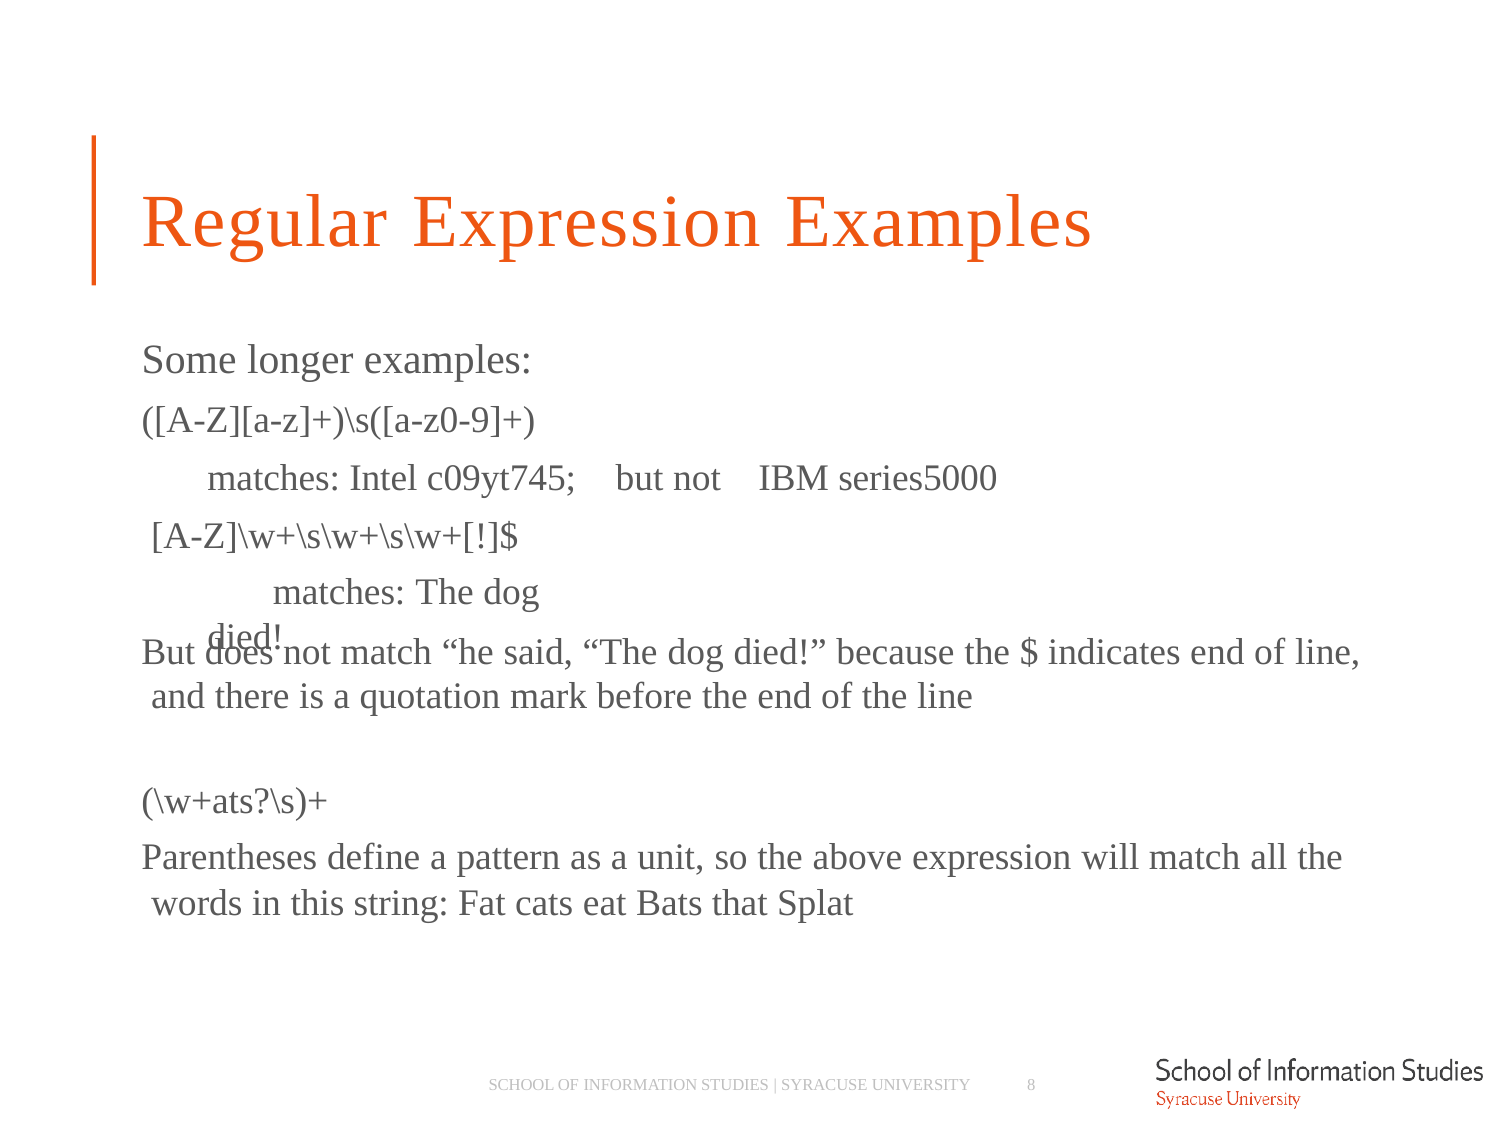

# Regular Expression Examples
Some longer examples:
([A-Z][a-z]+)\s([a-z0-9]+)
matches: Intel c09yt745;  [A-Z]\w+\s\w+\s\w+[!]$
matches: The dog died!
but not
IBM series5000
But does not match “he said, “The dog died!” because the $ indicates end of line,  and there is a quotation mark before the end of the line

(\w+ats?\s)+
Parentheses define a pattern as a unit, so the above expression will match all the  words in this string: Fat cats eat Bats that Splat
SCHOOL OF INFORMATION STUDIES | SYRACUSE UNIVERSITY
8